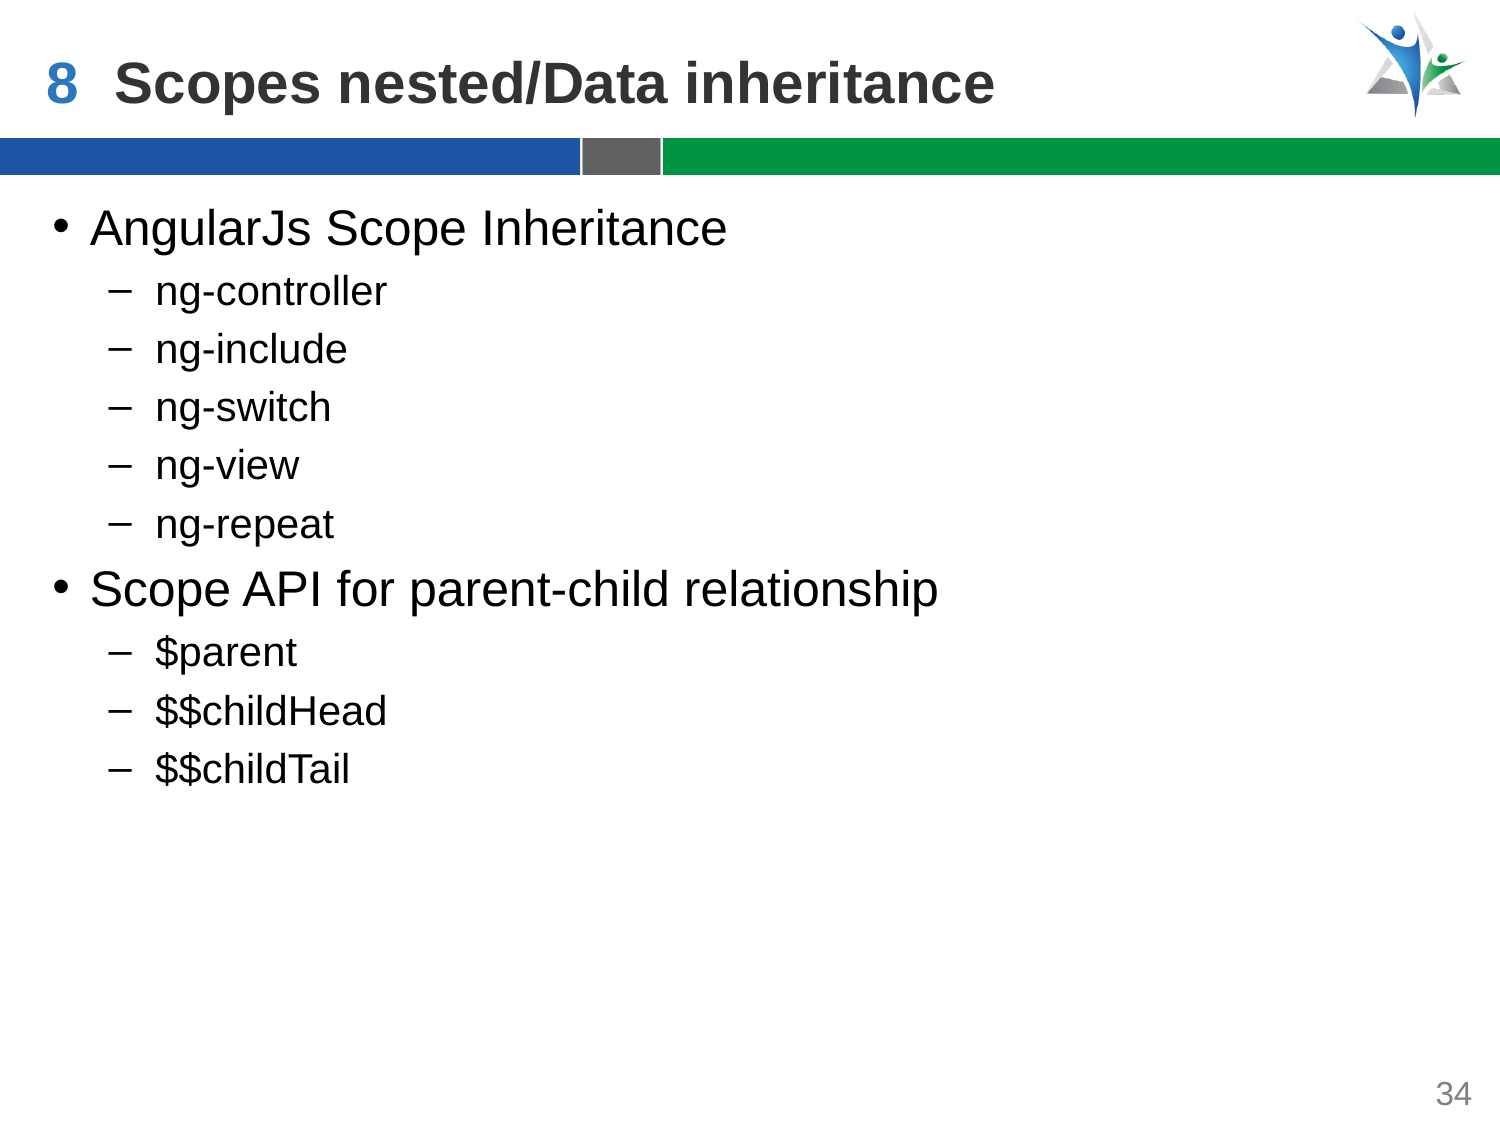

8
Scopes nested/Data inheritance

AngularJs Scope Inheritance
ng-controller
ng-include
ng-switch
ng-view
ng-repeat
Scope API for parent-child relationship
$parent
$$childHead
$$childTail